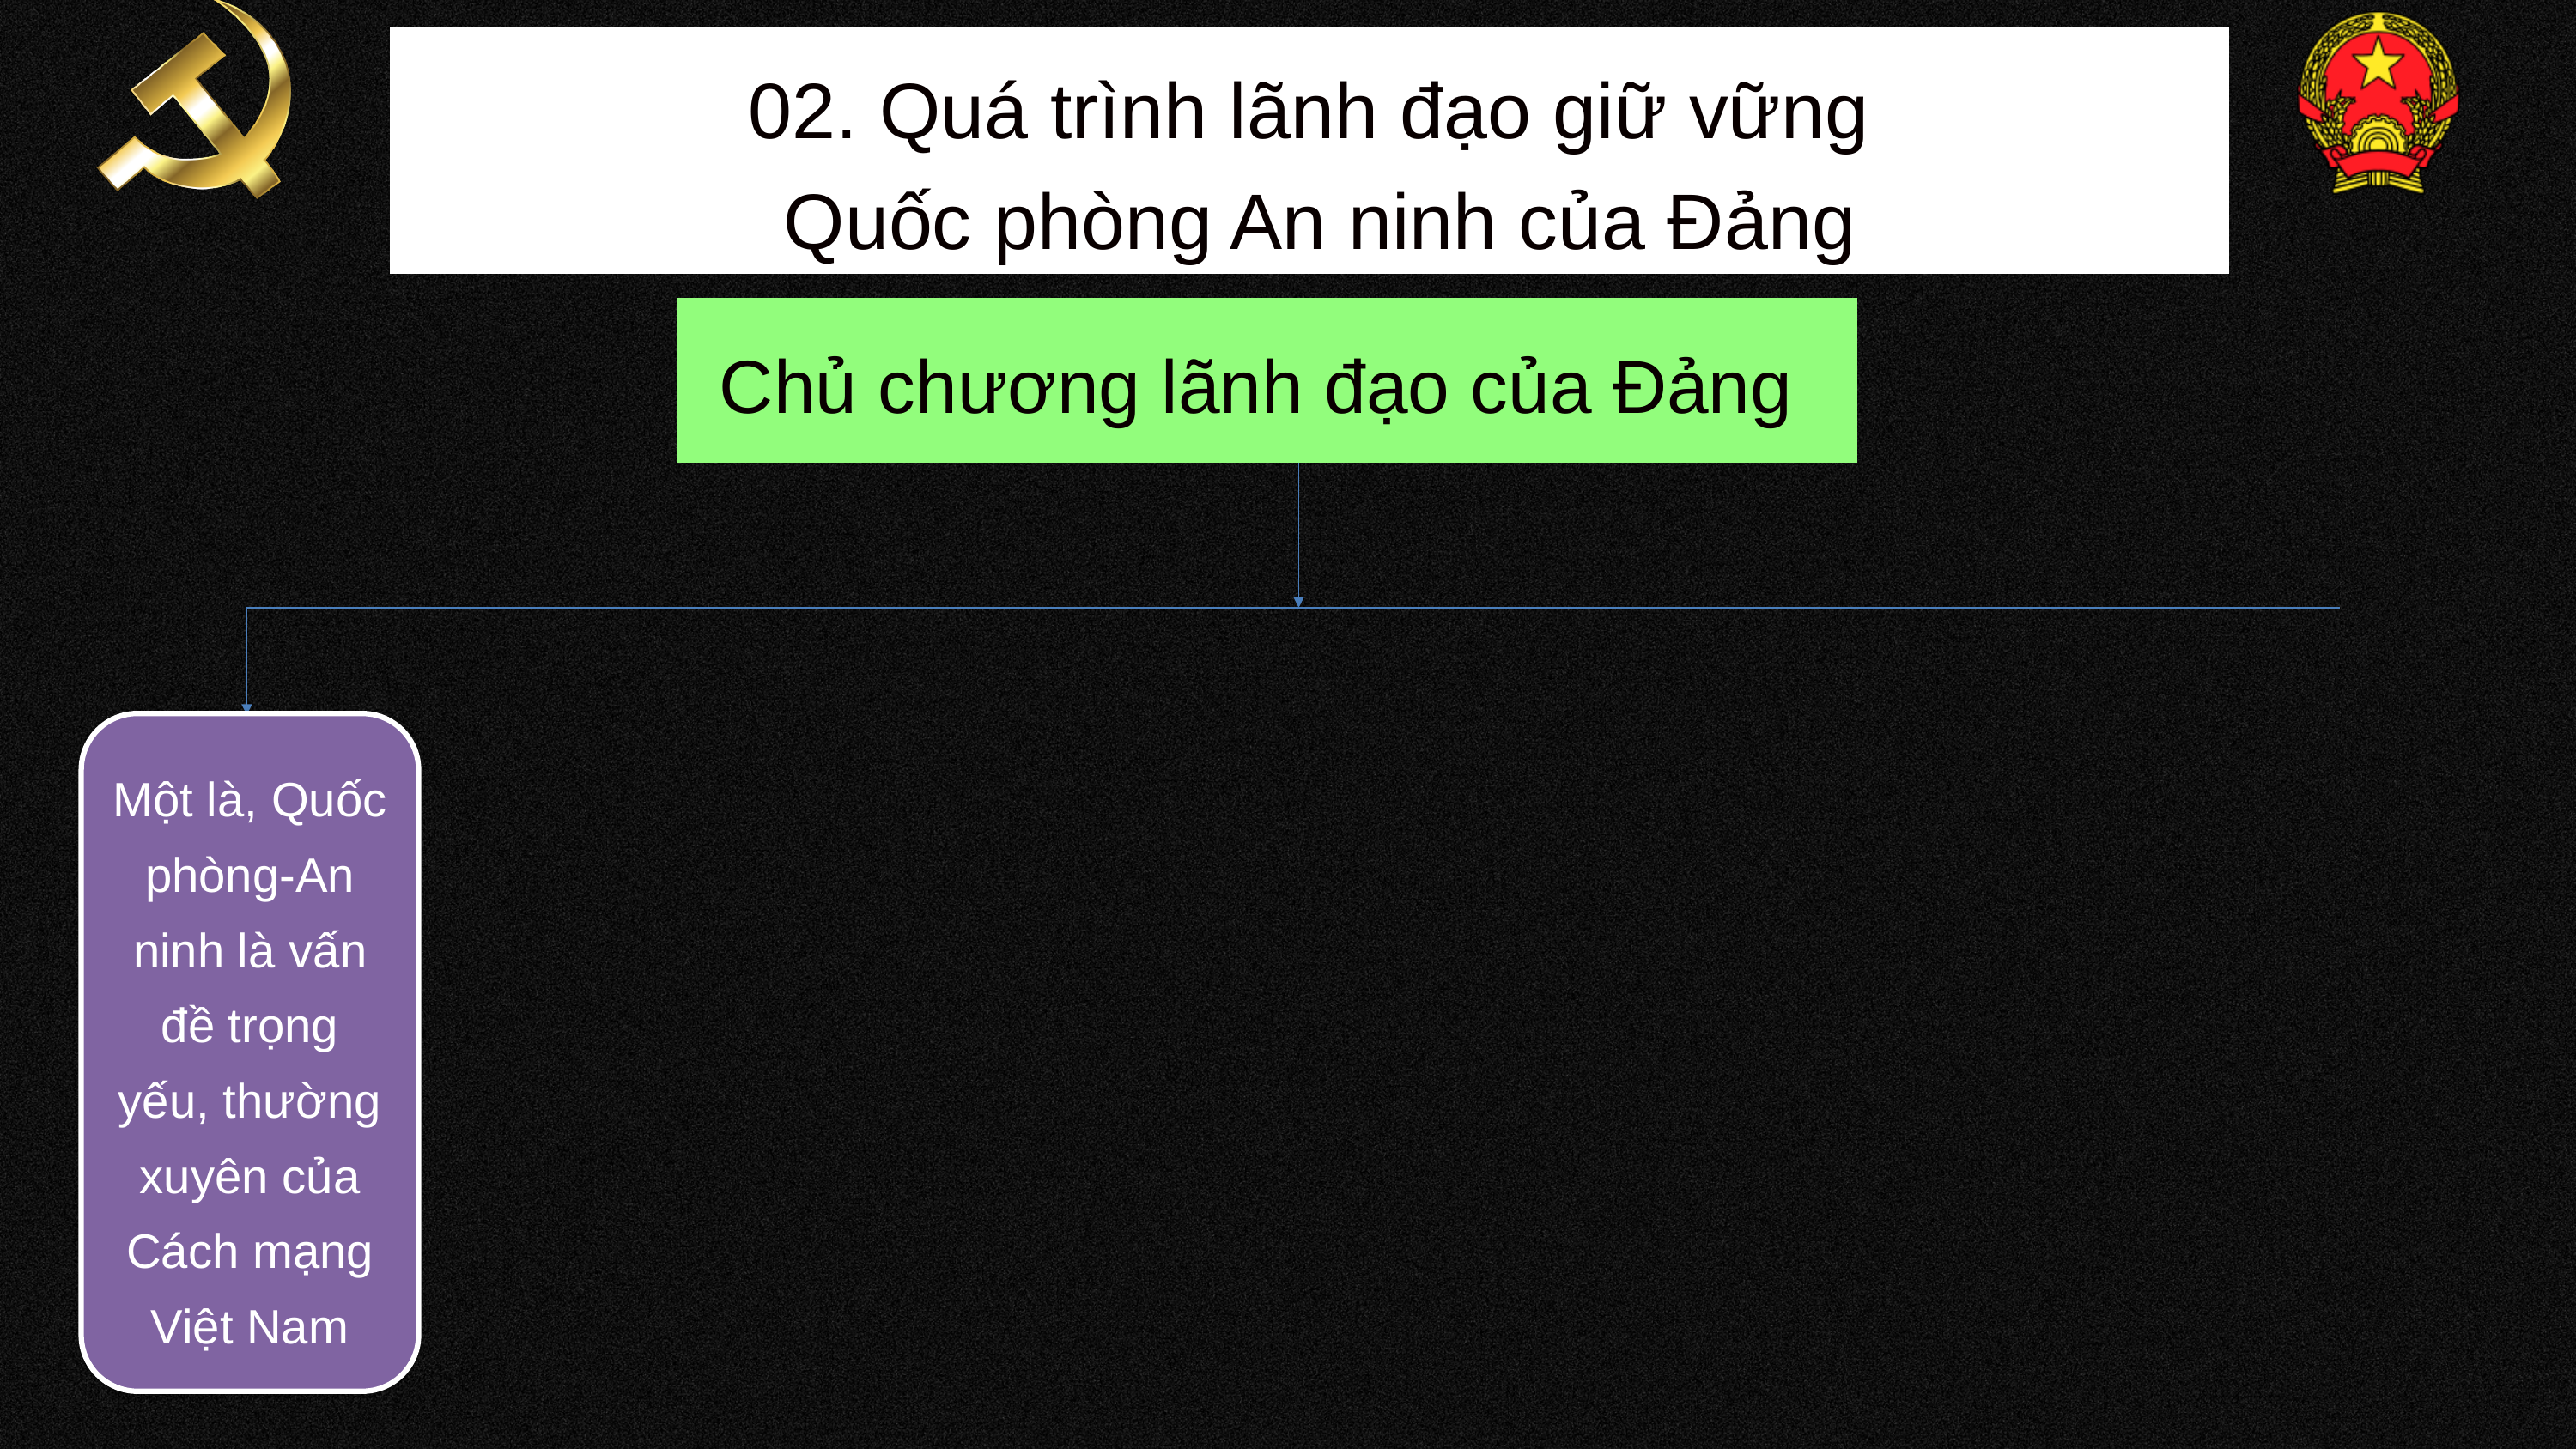

02. Quá trình lãnh đạo giữ vững
 Quốc phòng An ninh của Đảng

Chủ chương lãnh đạo của Đảng
Một là, Quốc phòng-An ninh là vấn đề trọng yếu, thường xuyên của Cách mạng Việt Nam